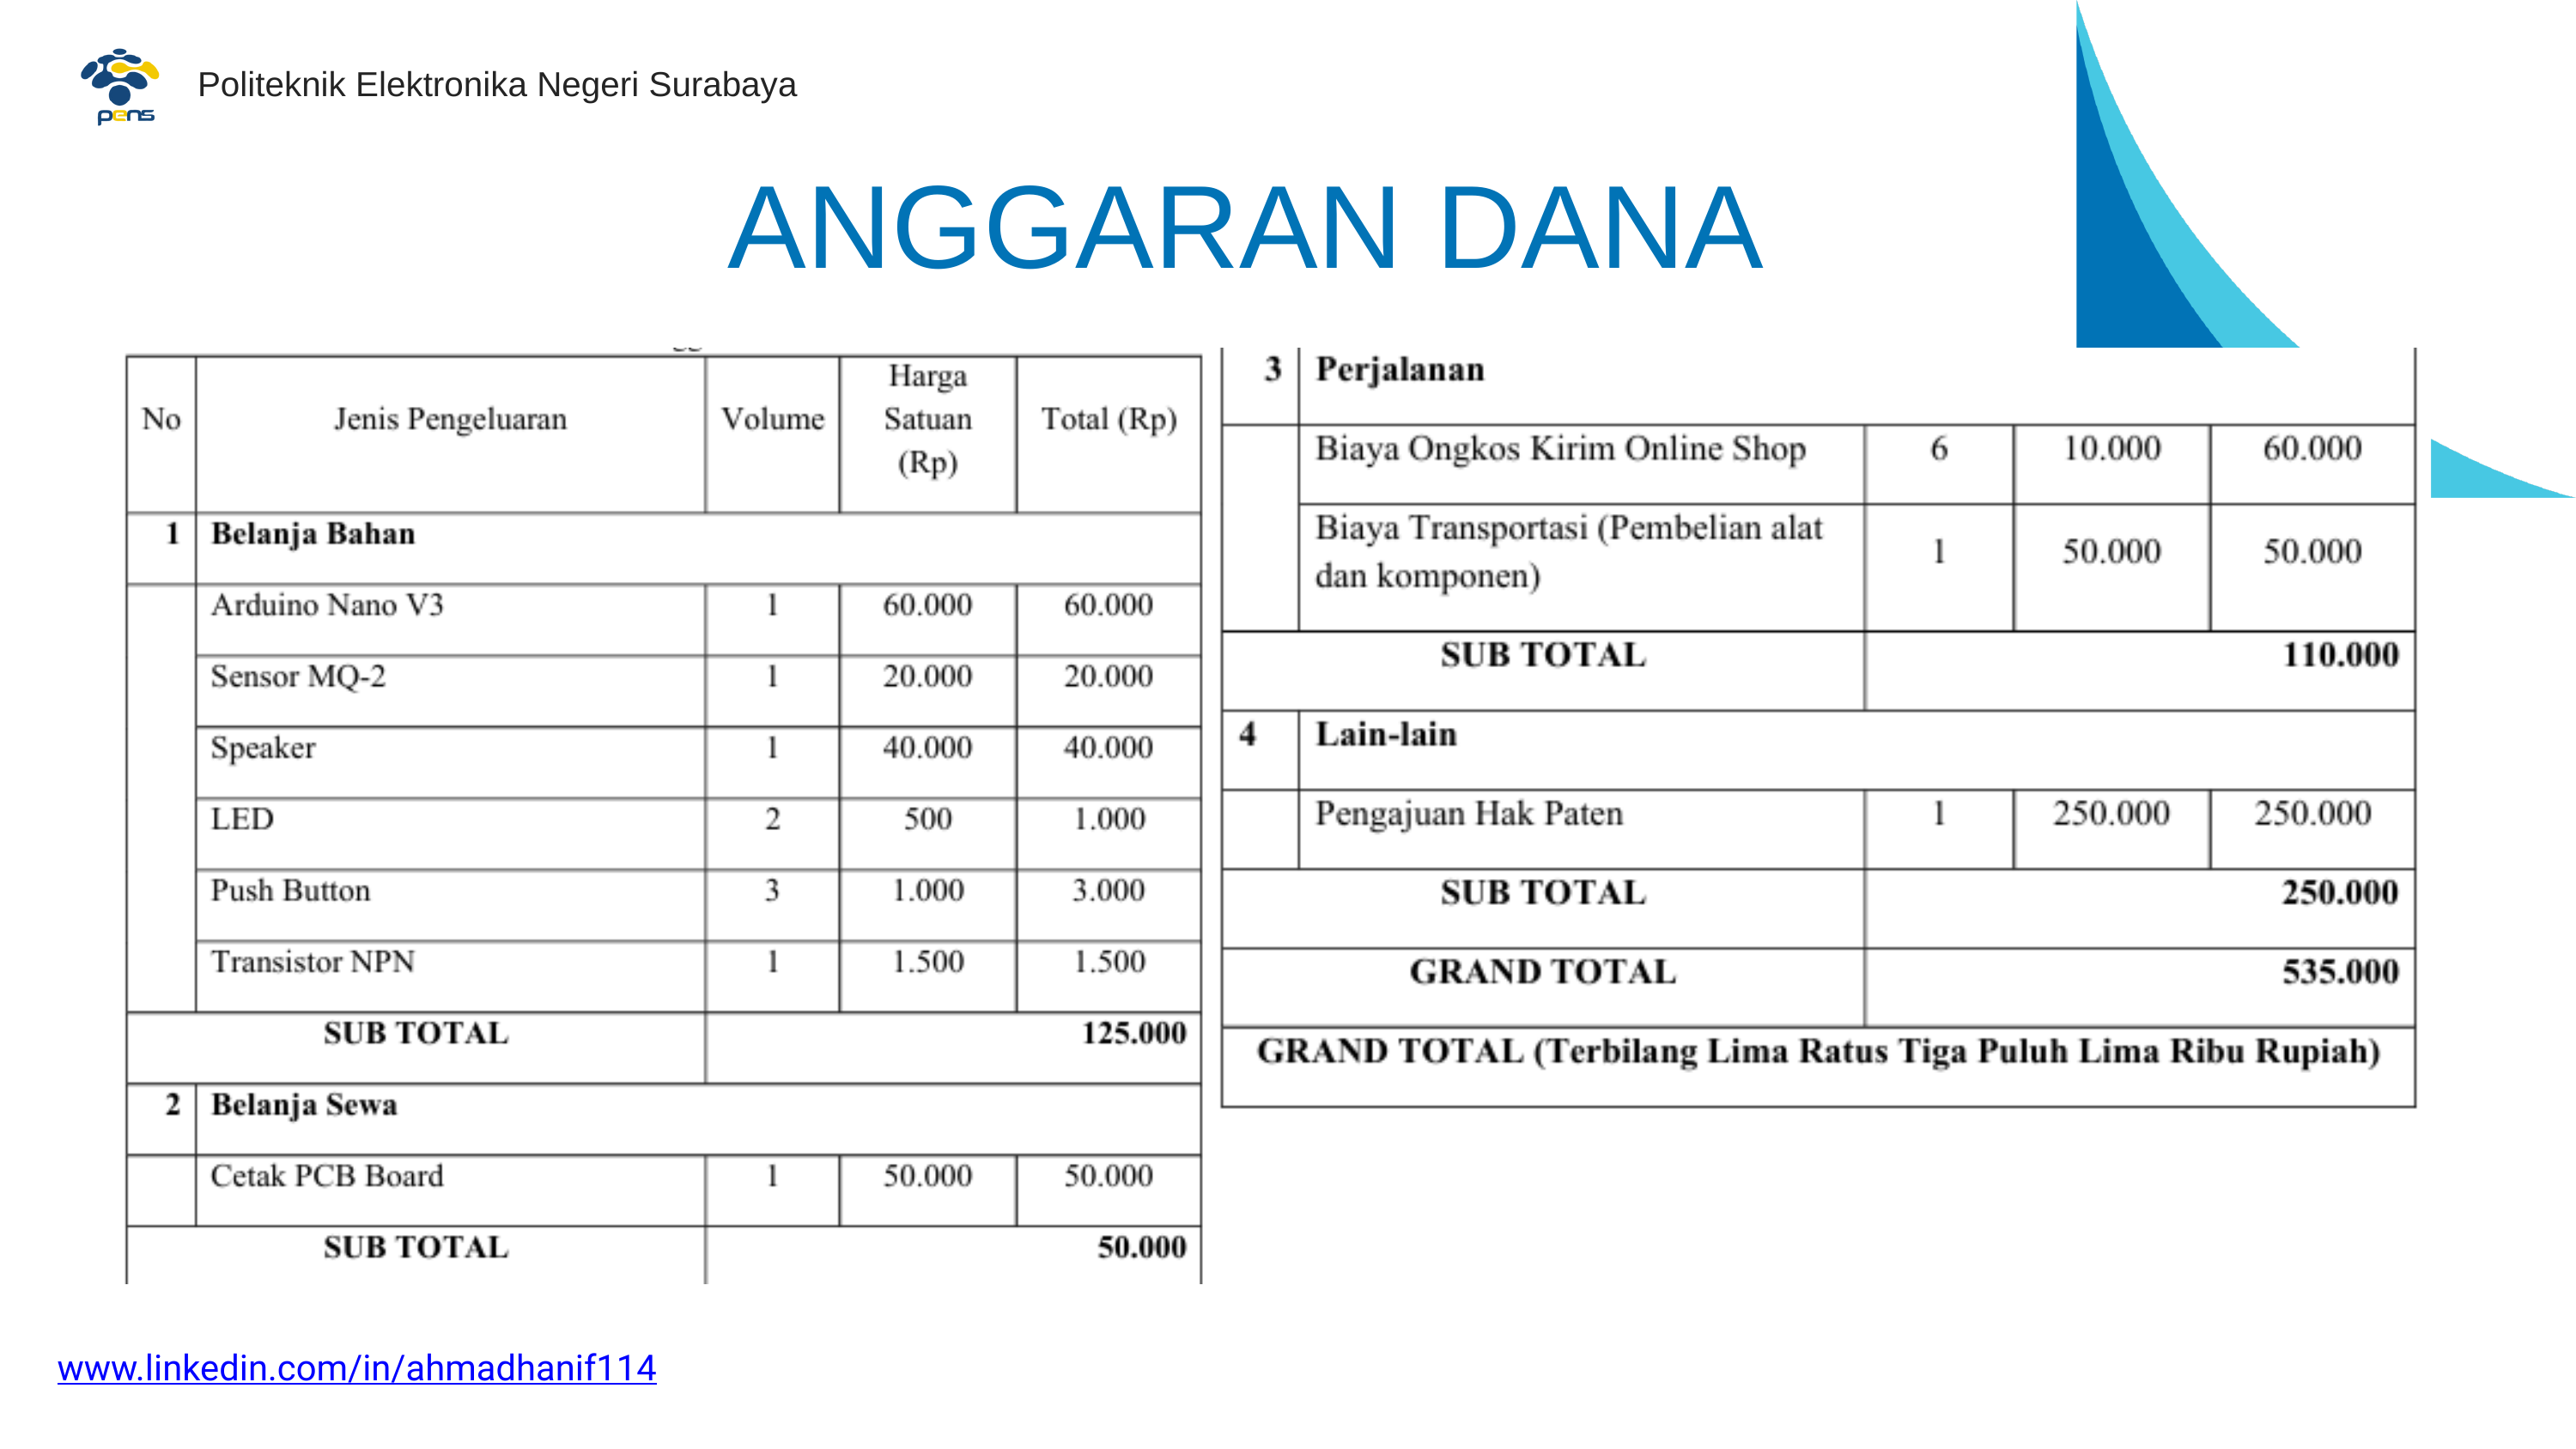

Politeknik Elektronika Negeri Surabaya
ANGGARAN DANA

www.linkedin.com/in/ahmadhanif114